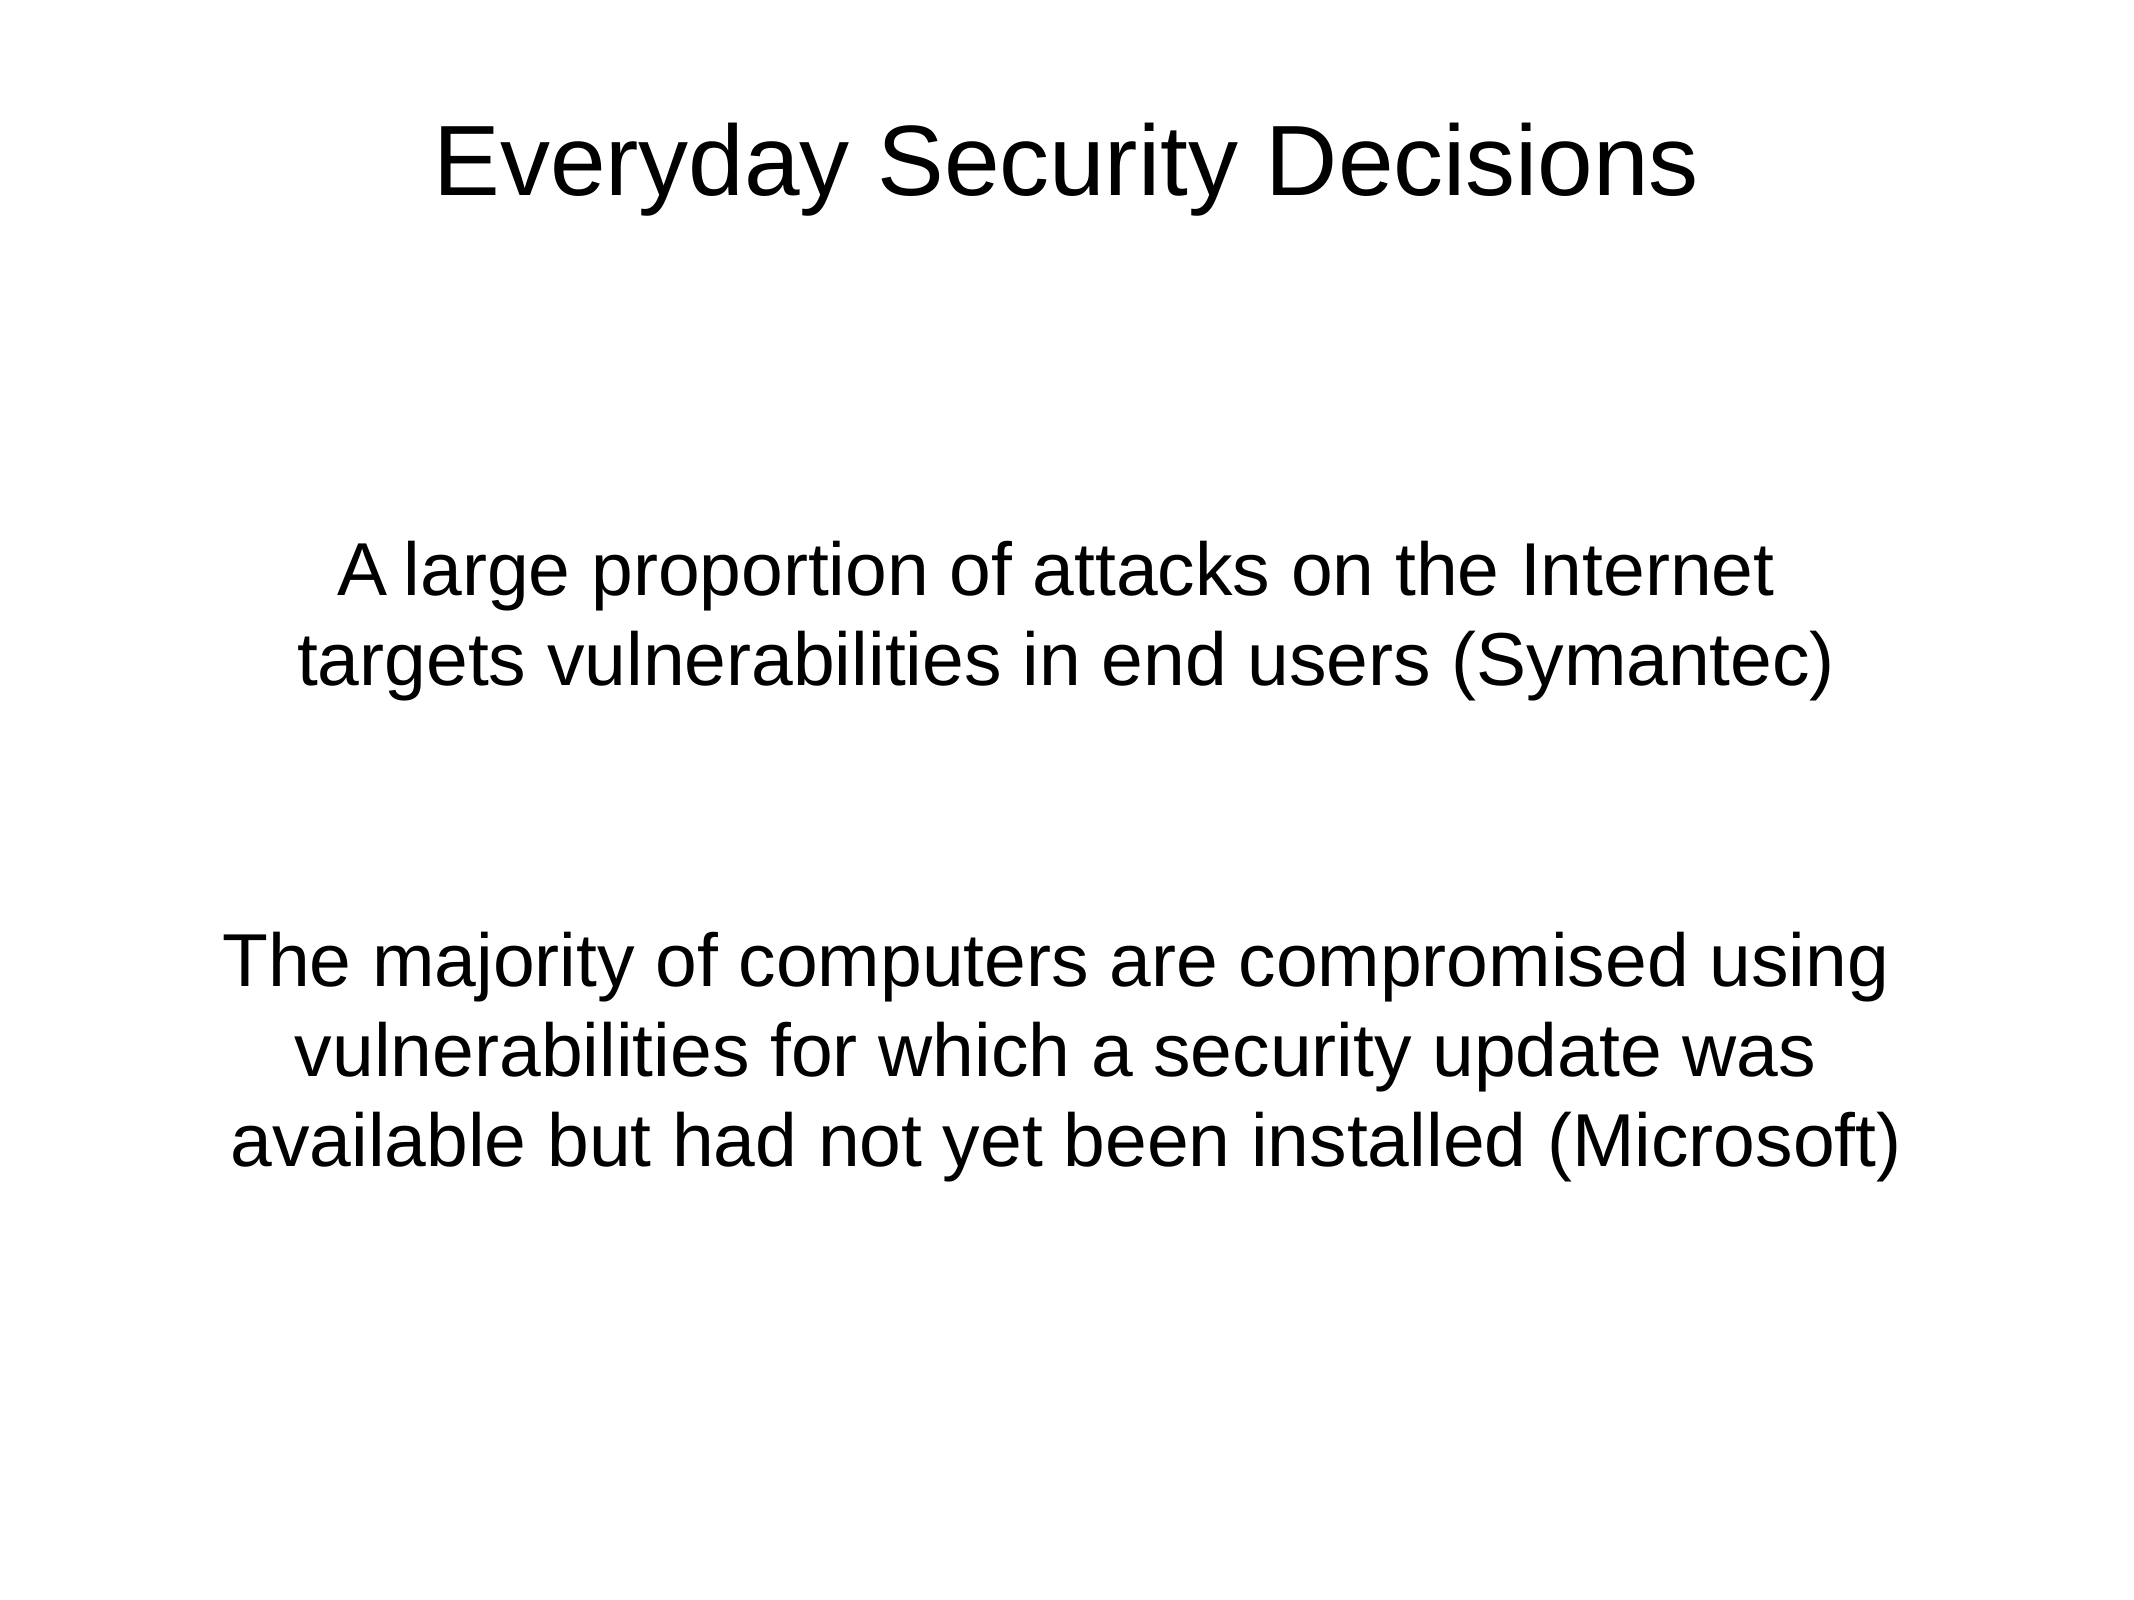

Everyday Security Decisions
A large proportion of attacks on the Internet
targets vulnerabilities in end users (Symantec)
The majority of computers are compromised using
vulnerabilities for which a security update was
available but had not yet been installed (Microsoft)